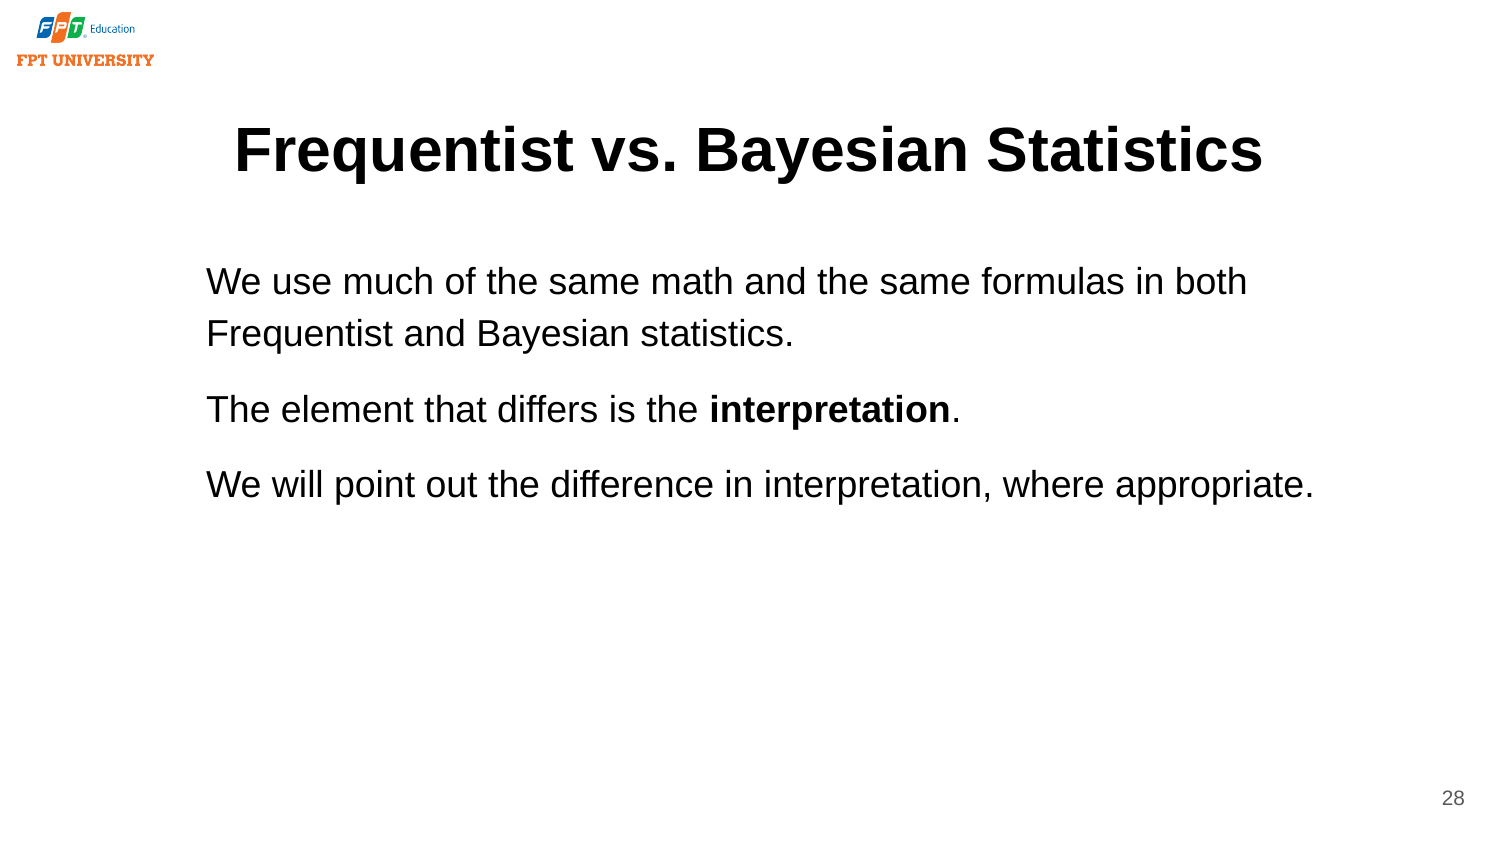

# Frequentist vs. Bayesian Statistics
We use much of the same math and the same formulas in both Frequentist and Bayesian statistics.

The element that differs is the interpretation.

We will point out the difference in interpretation, where appropriate.
28